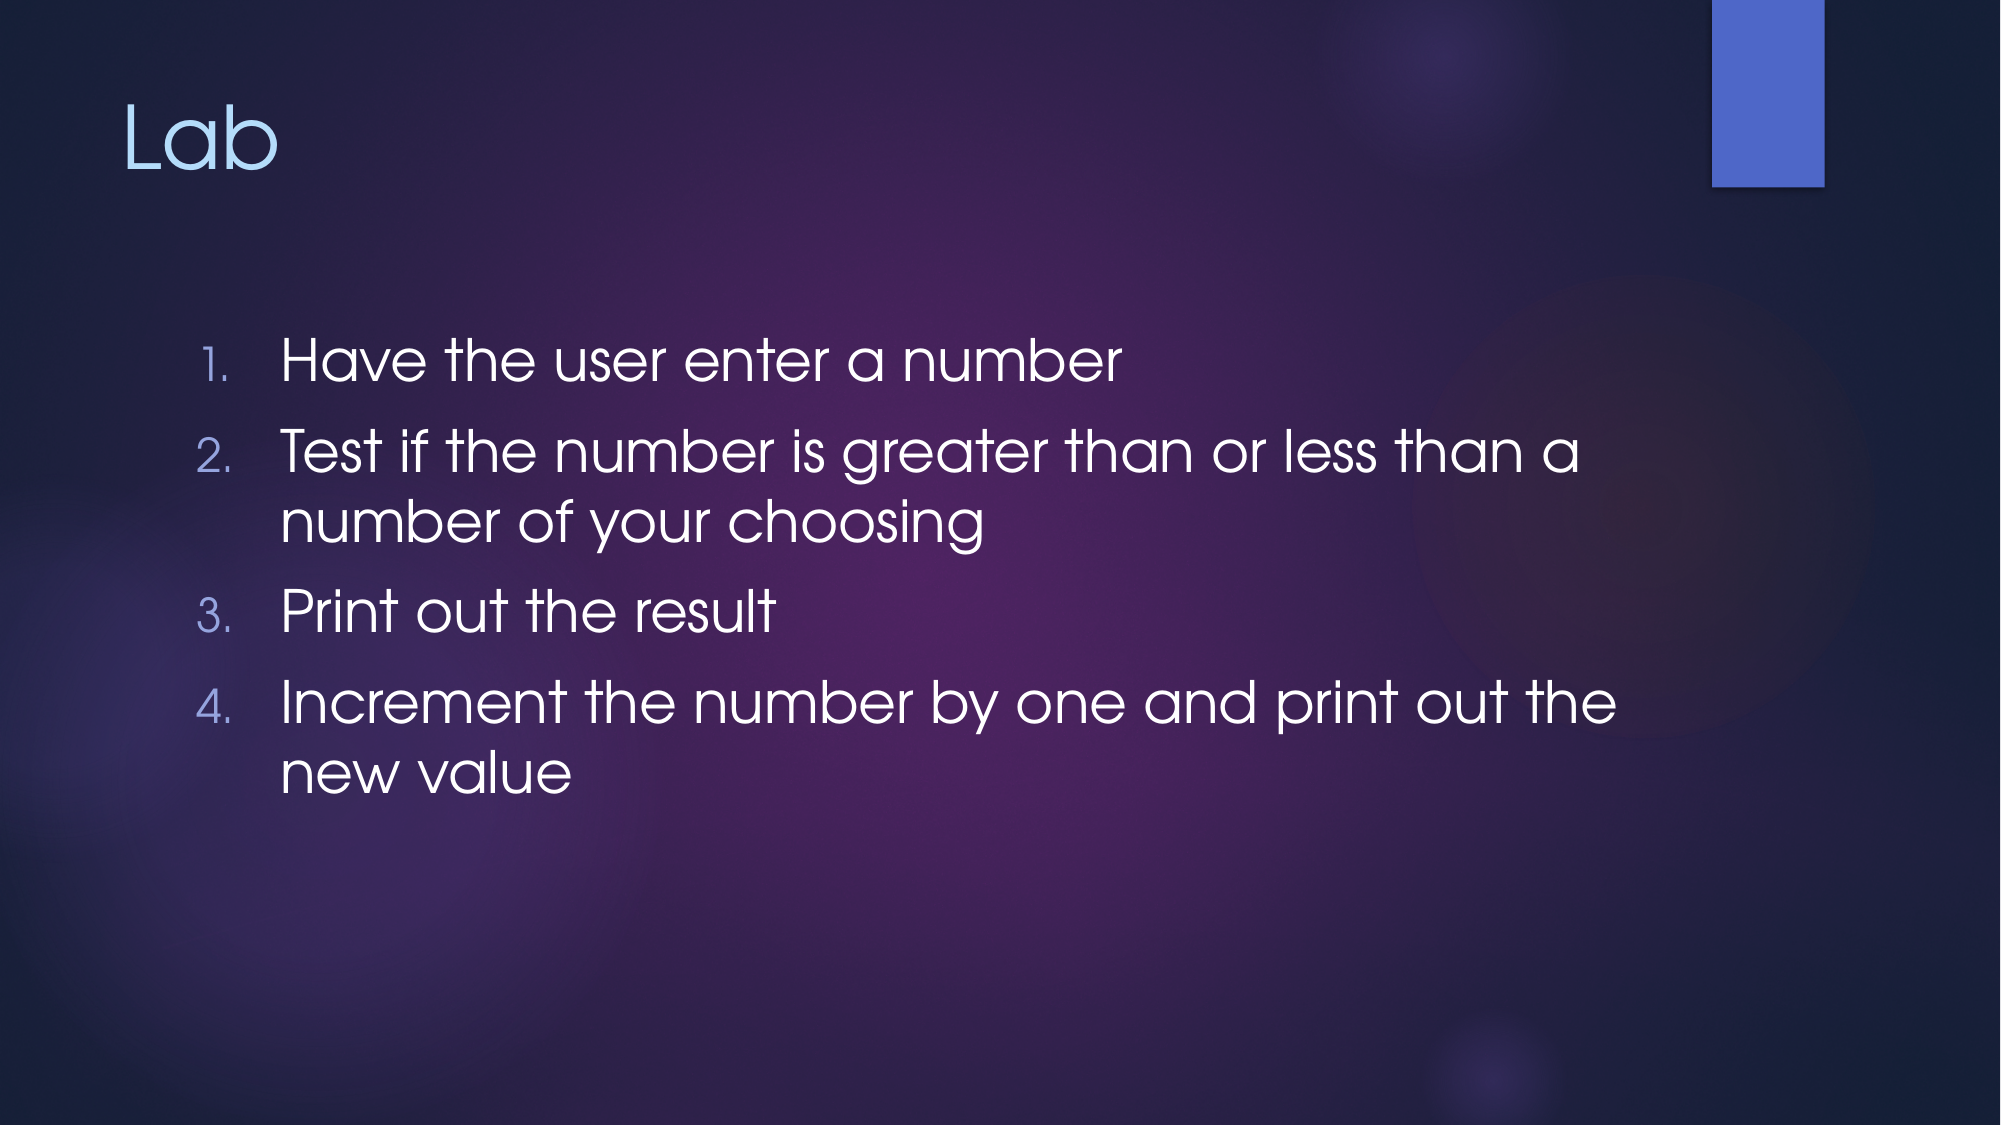

# Lab
Have the user enter a number
Test if the number is greater than or less than a number of your choosing
Print out the result
Increment the number by one and print out the new value